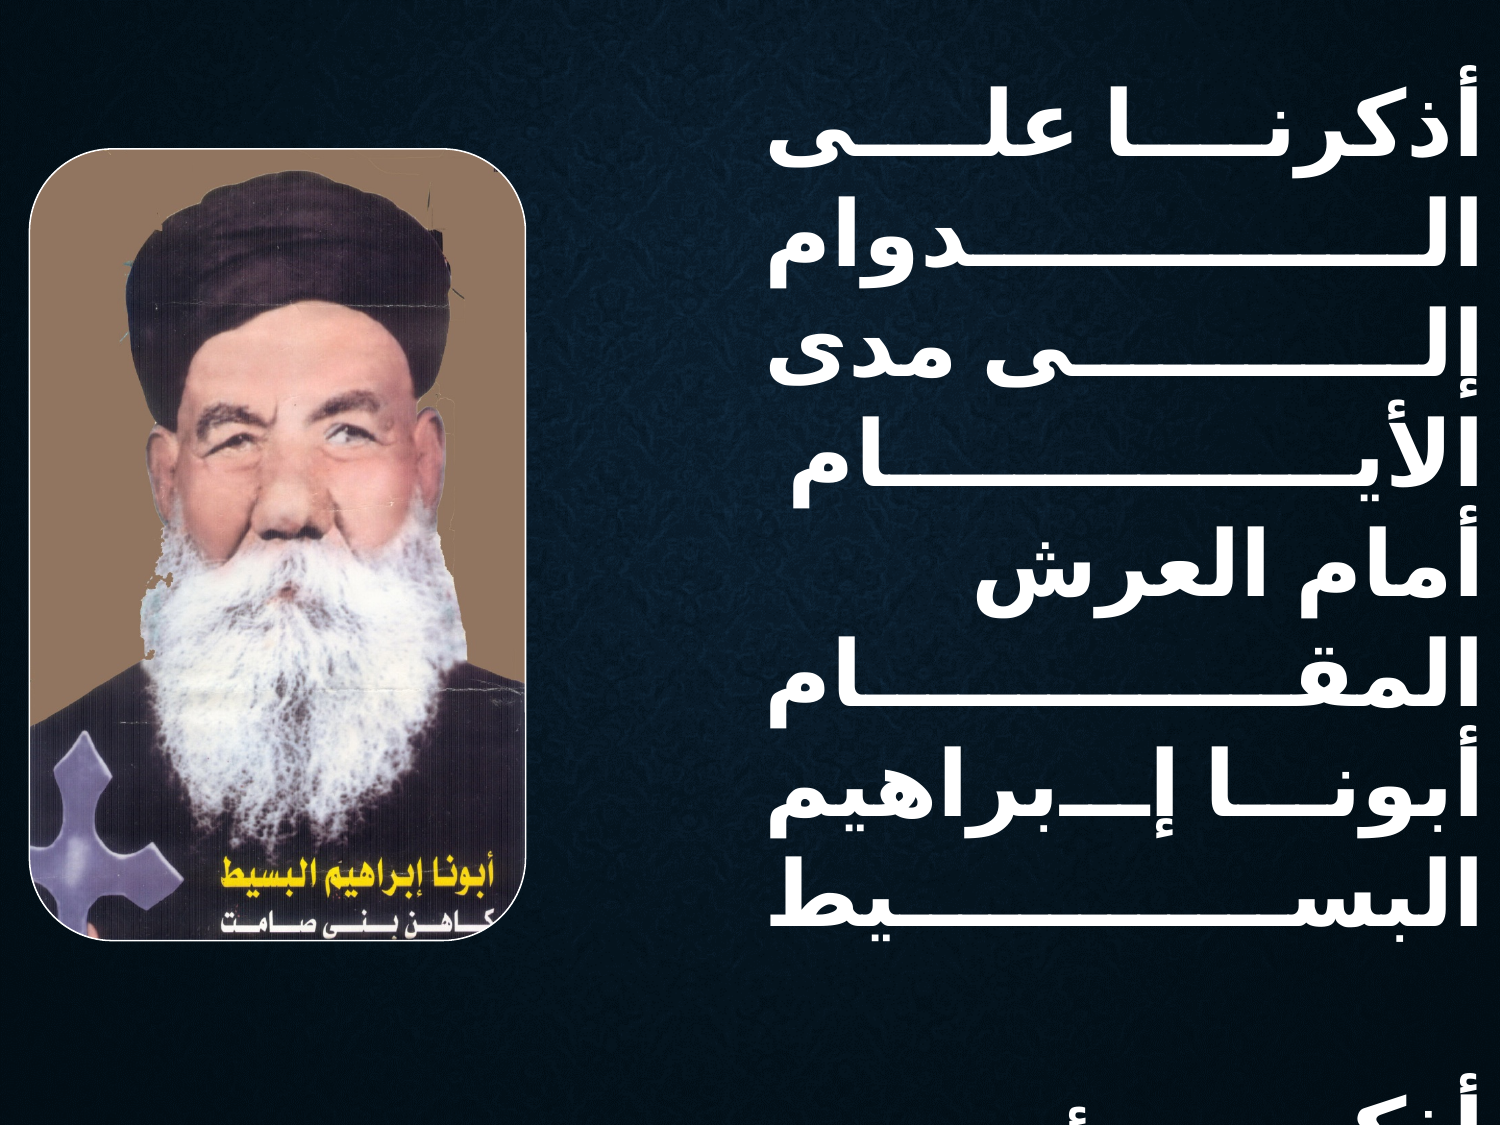

أذكرنا على الـــدوام
إلى مدى الأيــــــــام
أمام العرش المقــام
أبونا إبراهيم البسيط
أذكر رئيس الأحبار
خادم كل الأســــرار
بطريركنا المختـــار
أبونا إبراهيم البسيط